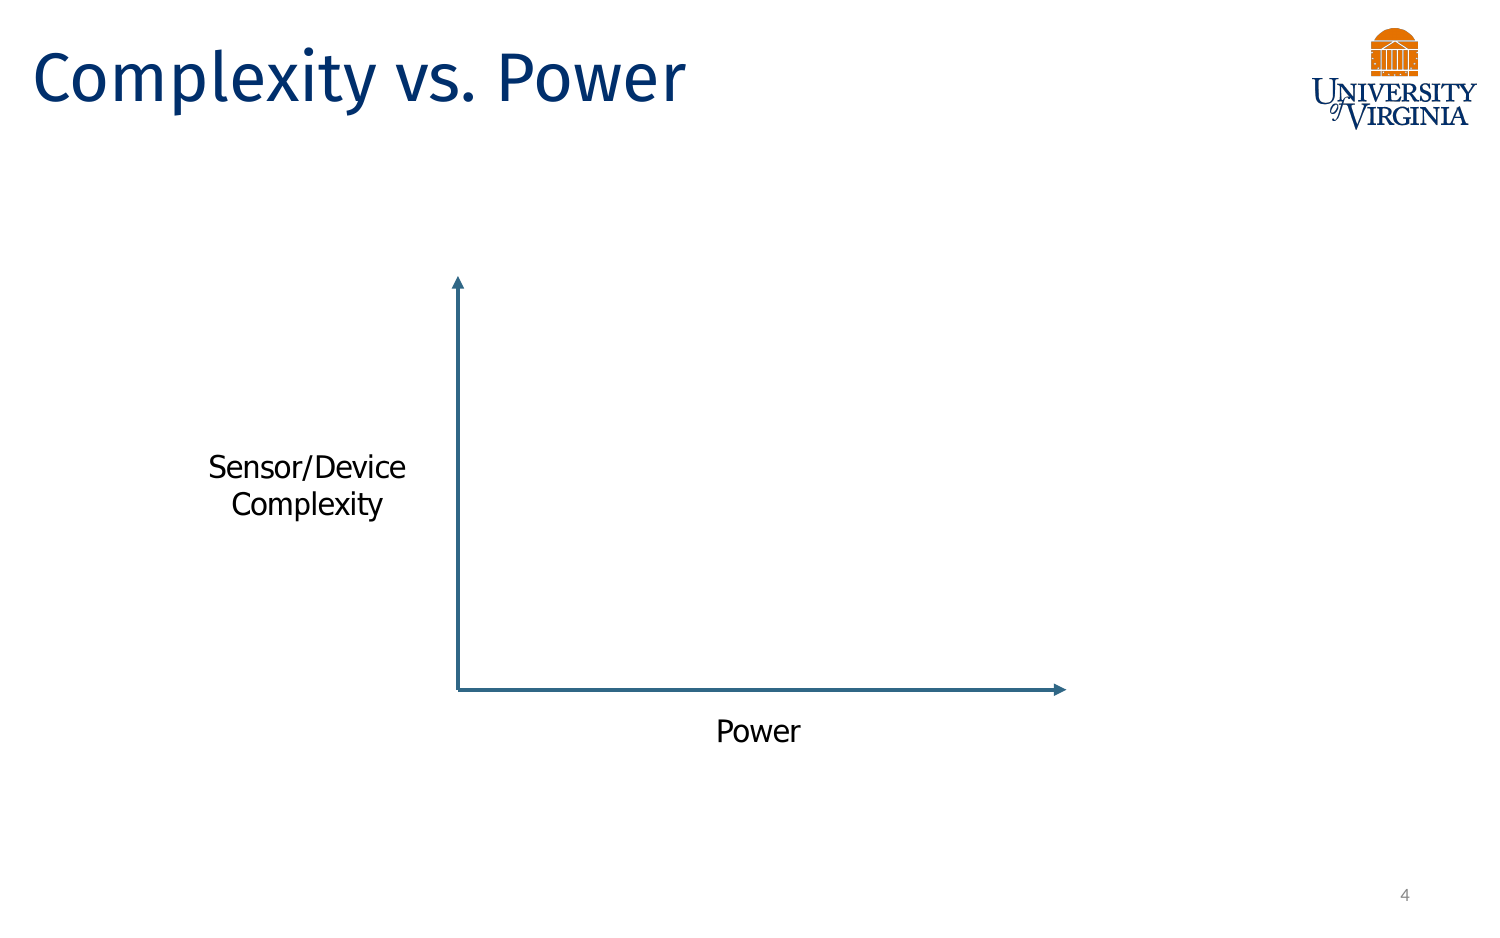

# Complexity vs. Power
Sensor/Device Complexity
Power
4